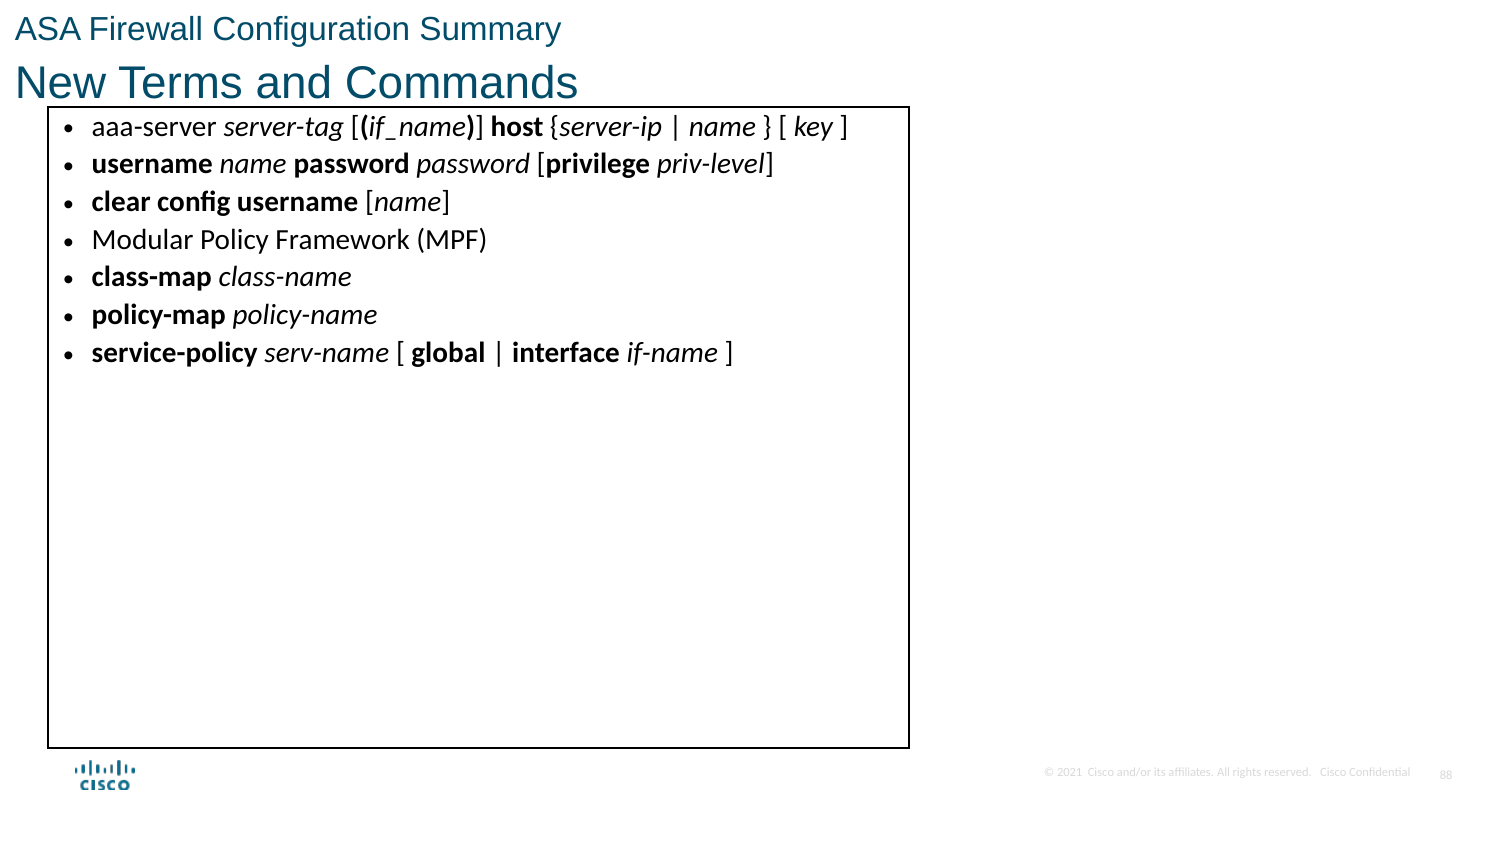

ASA Firewall Configuration Summary
New Terms and Commands
| aaa-server server-tag [(if\_name)] host {server-ip | name } [ key ] username name password password [privilege priv-level] clear config username [name] Modular Policy Framework (MPF) class-map class-name policy-map policy-name service-policy serv-name [ global | interface if-name ] |
| --- |
88